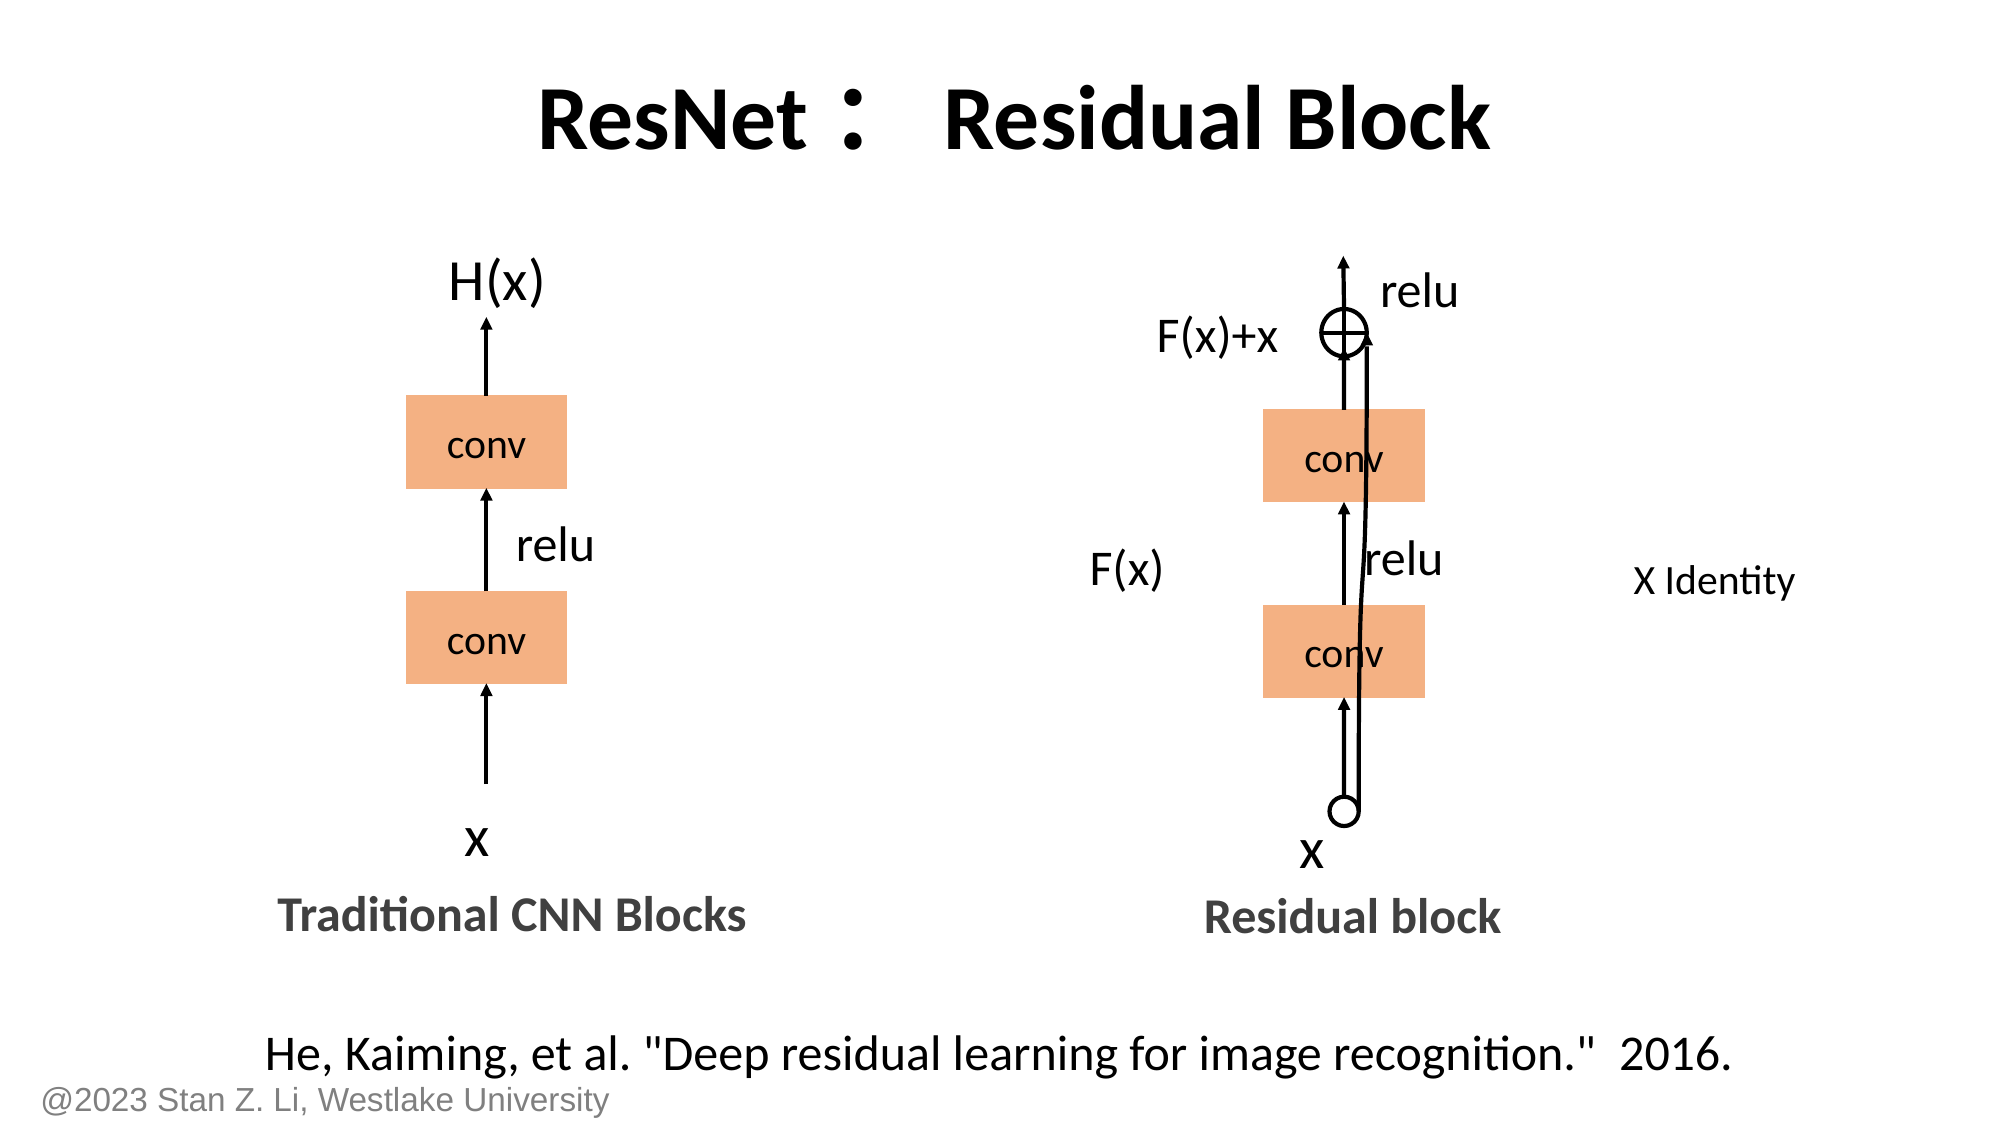

# ResNet：Residual Block
H(x)
relu
F(x)+x

conv
conv
relu
relu
F(x)
X Identity
conv
conv
x

x
Traditional CNN Blocks
Residual block
He, Kaiming, et al. "Deep residual learning for image recognition."  2016.
@2023 Stan Z. Li, Westlake University
76